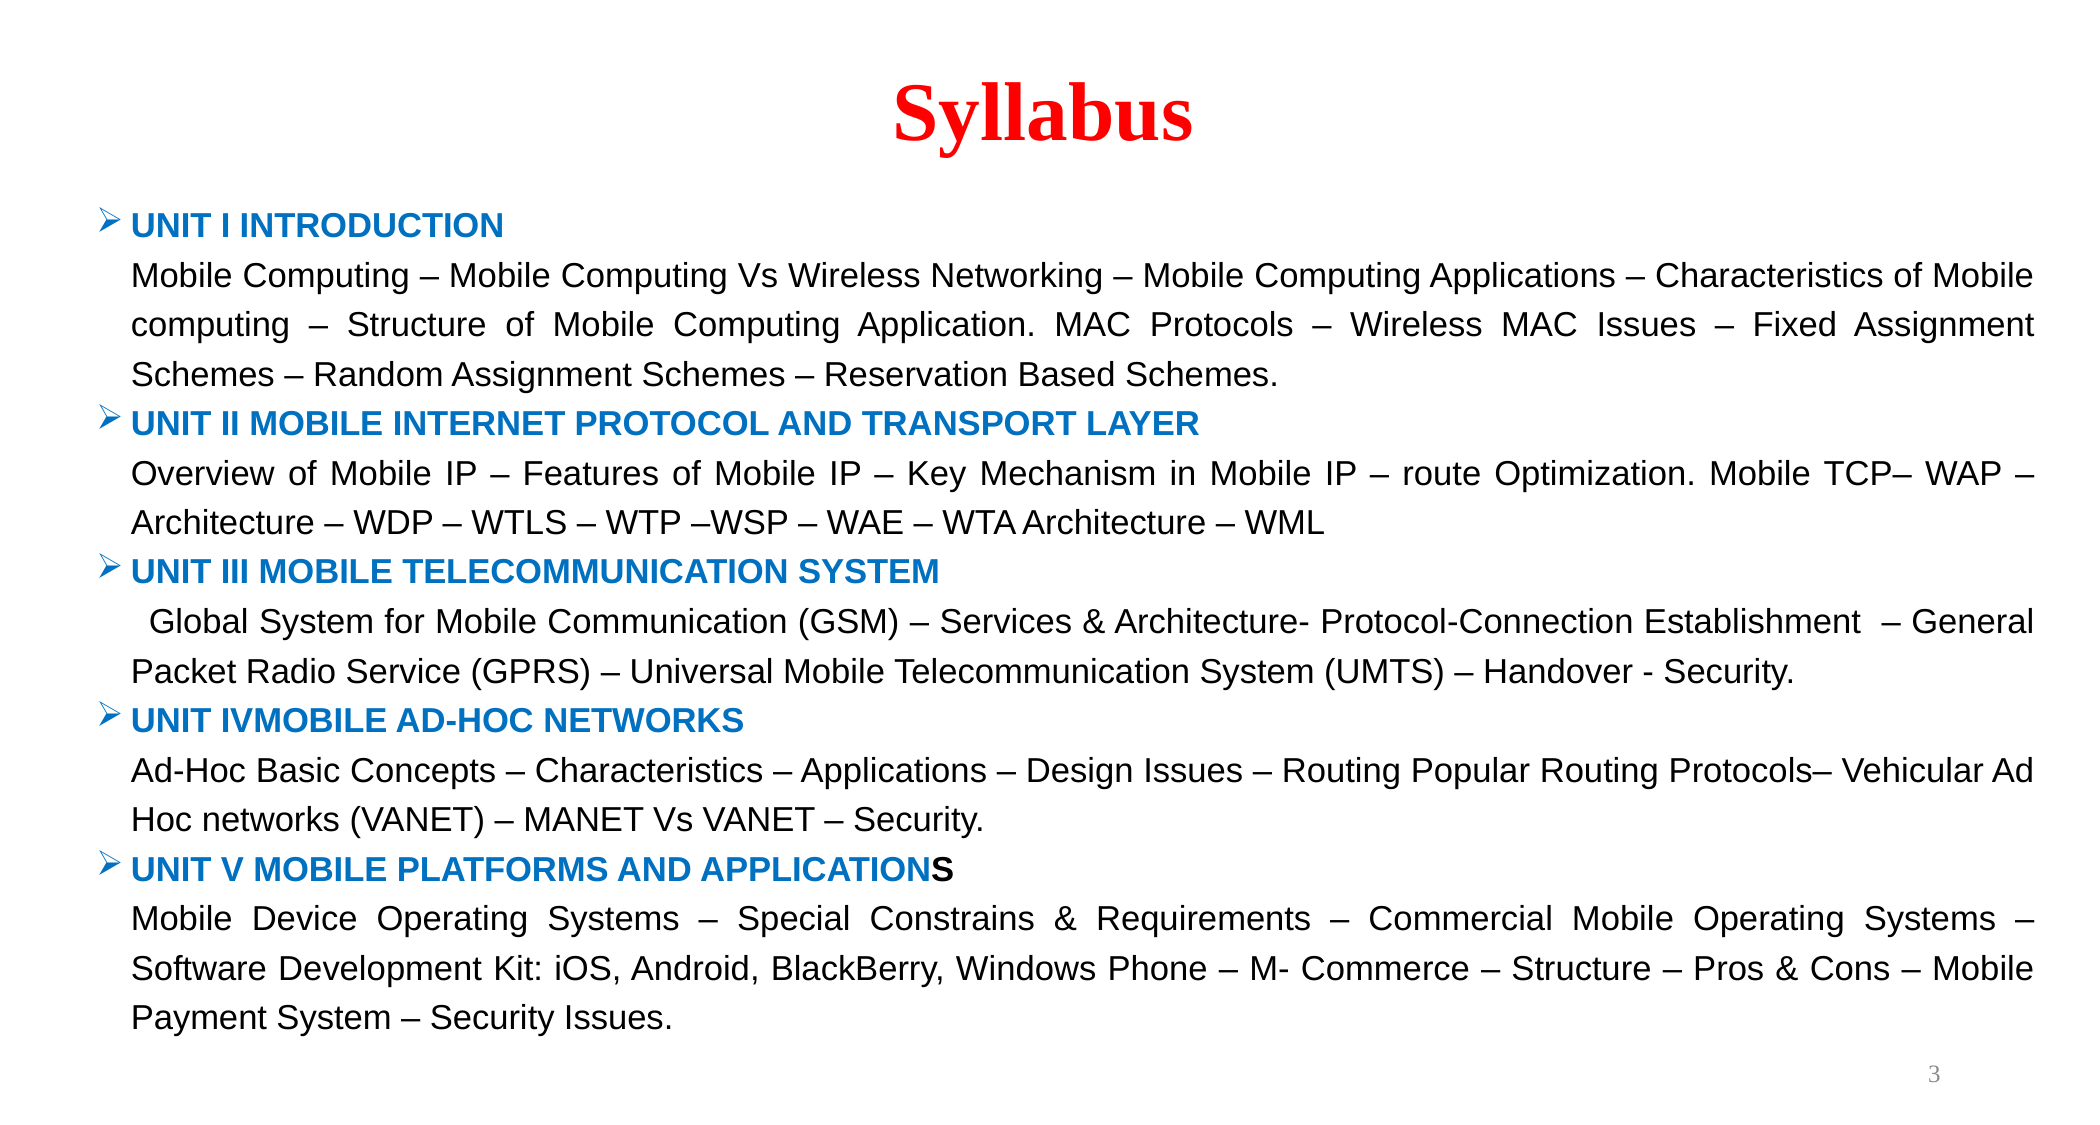

# Syllabus
UNIT I INTRODUCTION
	Mobile Computing – Mobile Computing Vs Wireless Networking – Mobile Computing Applications – Characteristics of Mobile computing – Structure of Mobile Computing Application. MAC Protocols – Wireless MAC Issues – Fixed Assignment Schemes – Random Assignment Schemes – Reservation Based Schemes.
UNIT II MOBILE INTERNET PROTOCOL AND TRANSPORT LAYER
	Overview of Mobile IP – Features of Mobile IP – Key Mechanism in Mobile IP – route Optimization. Mobile TCP– WAP – Architecture – WDP – WTLS – WTP –WSP – WAE – WTA Architecture – WML
UNIT III MOBILE TELECOMMUNICATION SYSTEM
     Global System for Mobile Communication (GSM) – Services & Architecture- Protocol-Connection Establishment  – General Packet Radio Service (GPRS) – Universal Mobile Telecommunication System (UMTS) – Handover - Security.
UNIT IVMOBILE AD-HOC NETWORKS
	Ad-Hoc Basic Concepts – Characteristics – Applications – Design Issues – Routing Popular Routing Protocols– Vehicular Ad Hoc networks (VANET) – MANET Vs VANET – Security.
UNIT V MOBILE PLATFORMS AND APPLICATIONS
	Mobile Device Operating Systems – Special Constrains & Requirements – Commercial Mobile Operating Systems – Software Development Kit: iOS, Android, BlackBerry, Windows Phone – M- Commerce – Structure – Pros & Cons – Mobile Payment System – Security Issues.
3